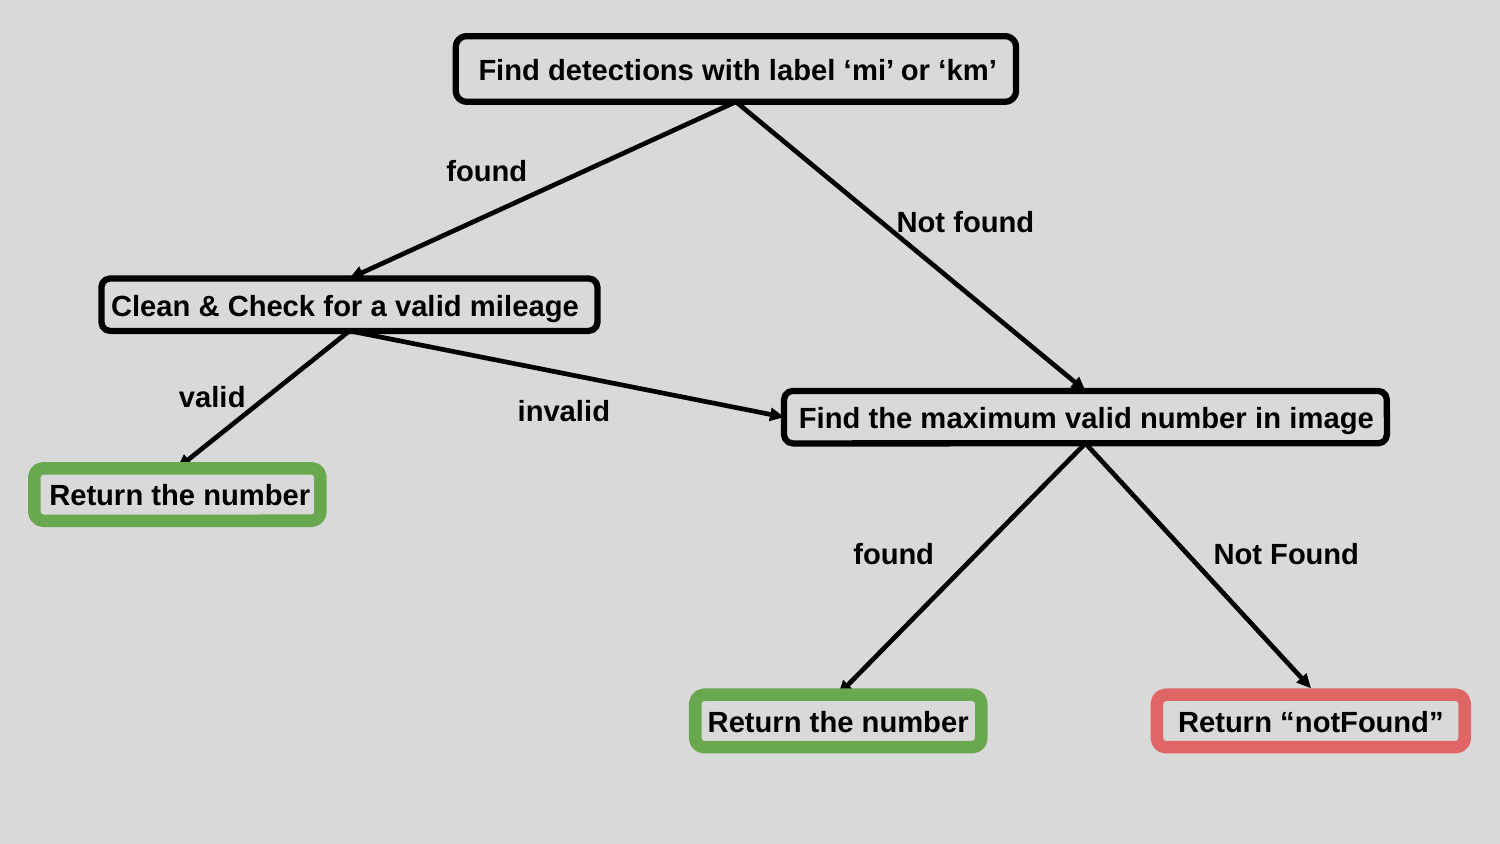

Find detections with label ‘mi’ or ‘km’
found
Not found
Clean & Check for a valid mileage

valid
invalid
Find the maximum valid number in image

Return the number

found
Not Found
Return the number
Return “notFound”